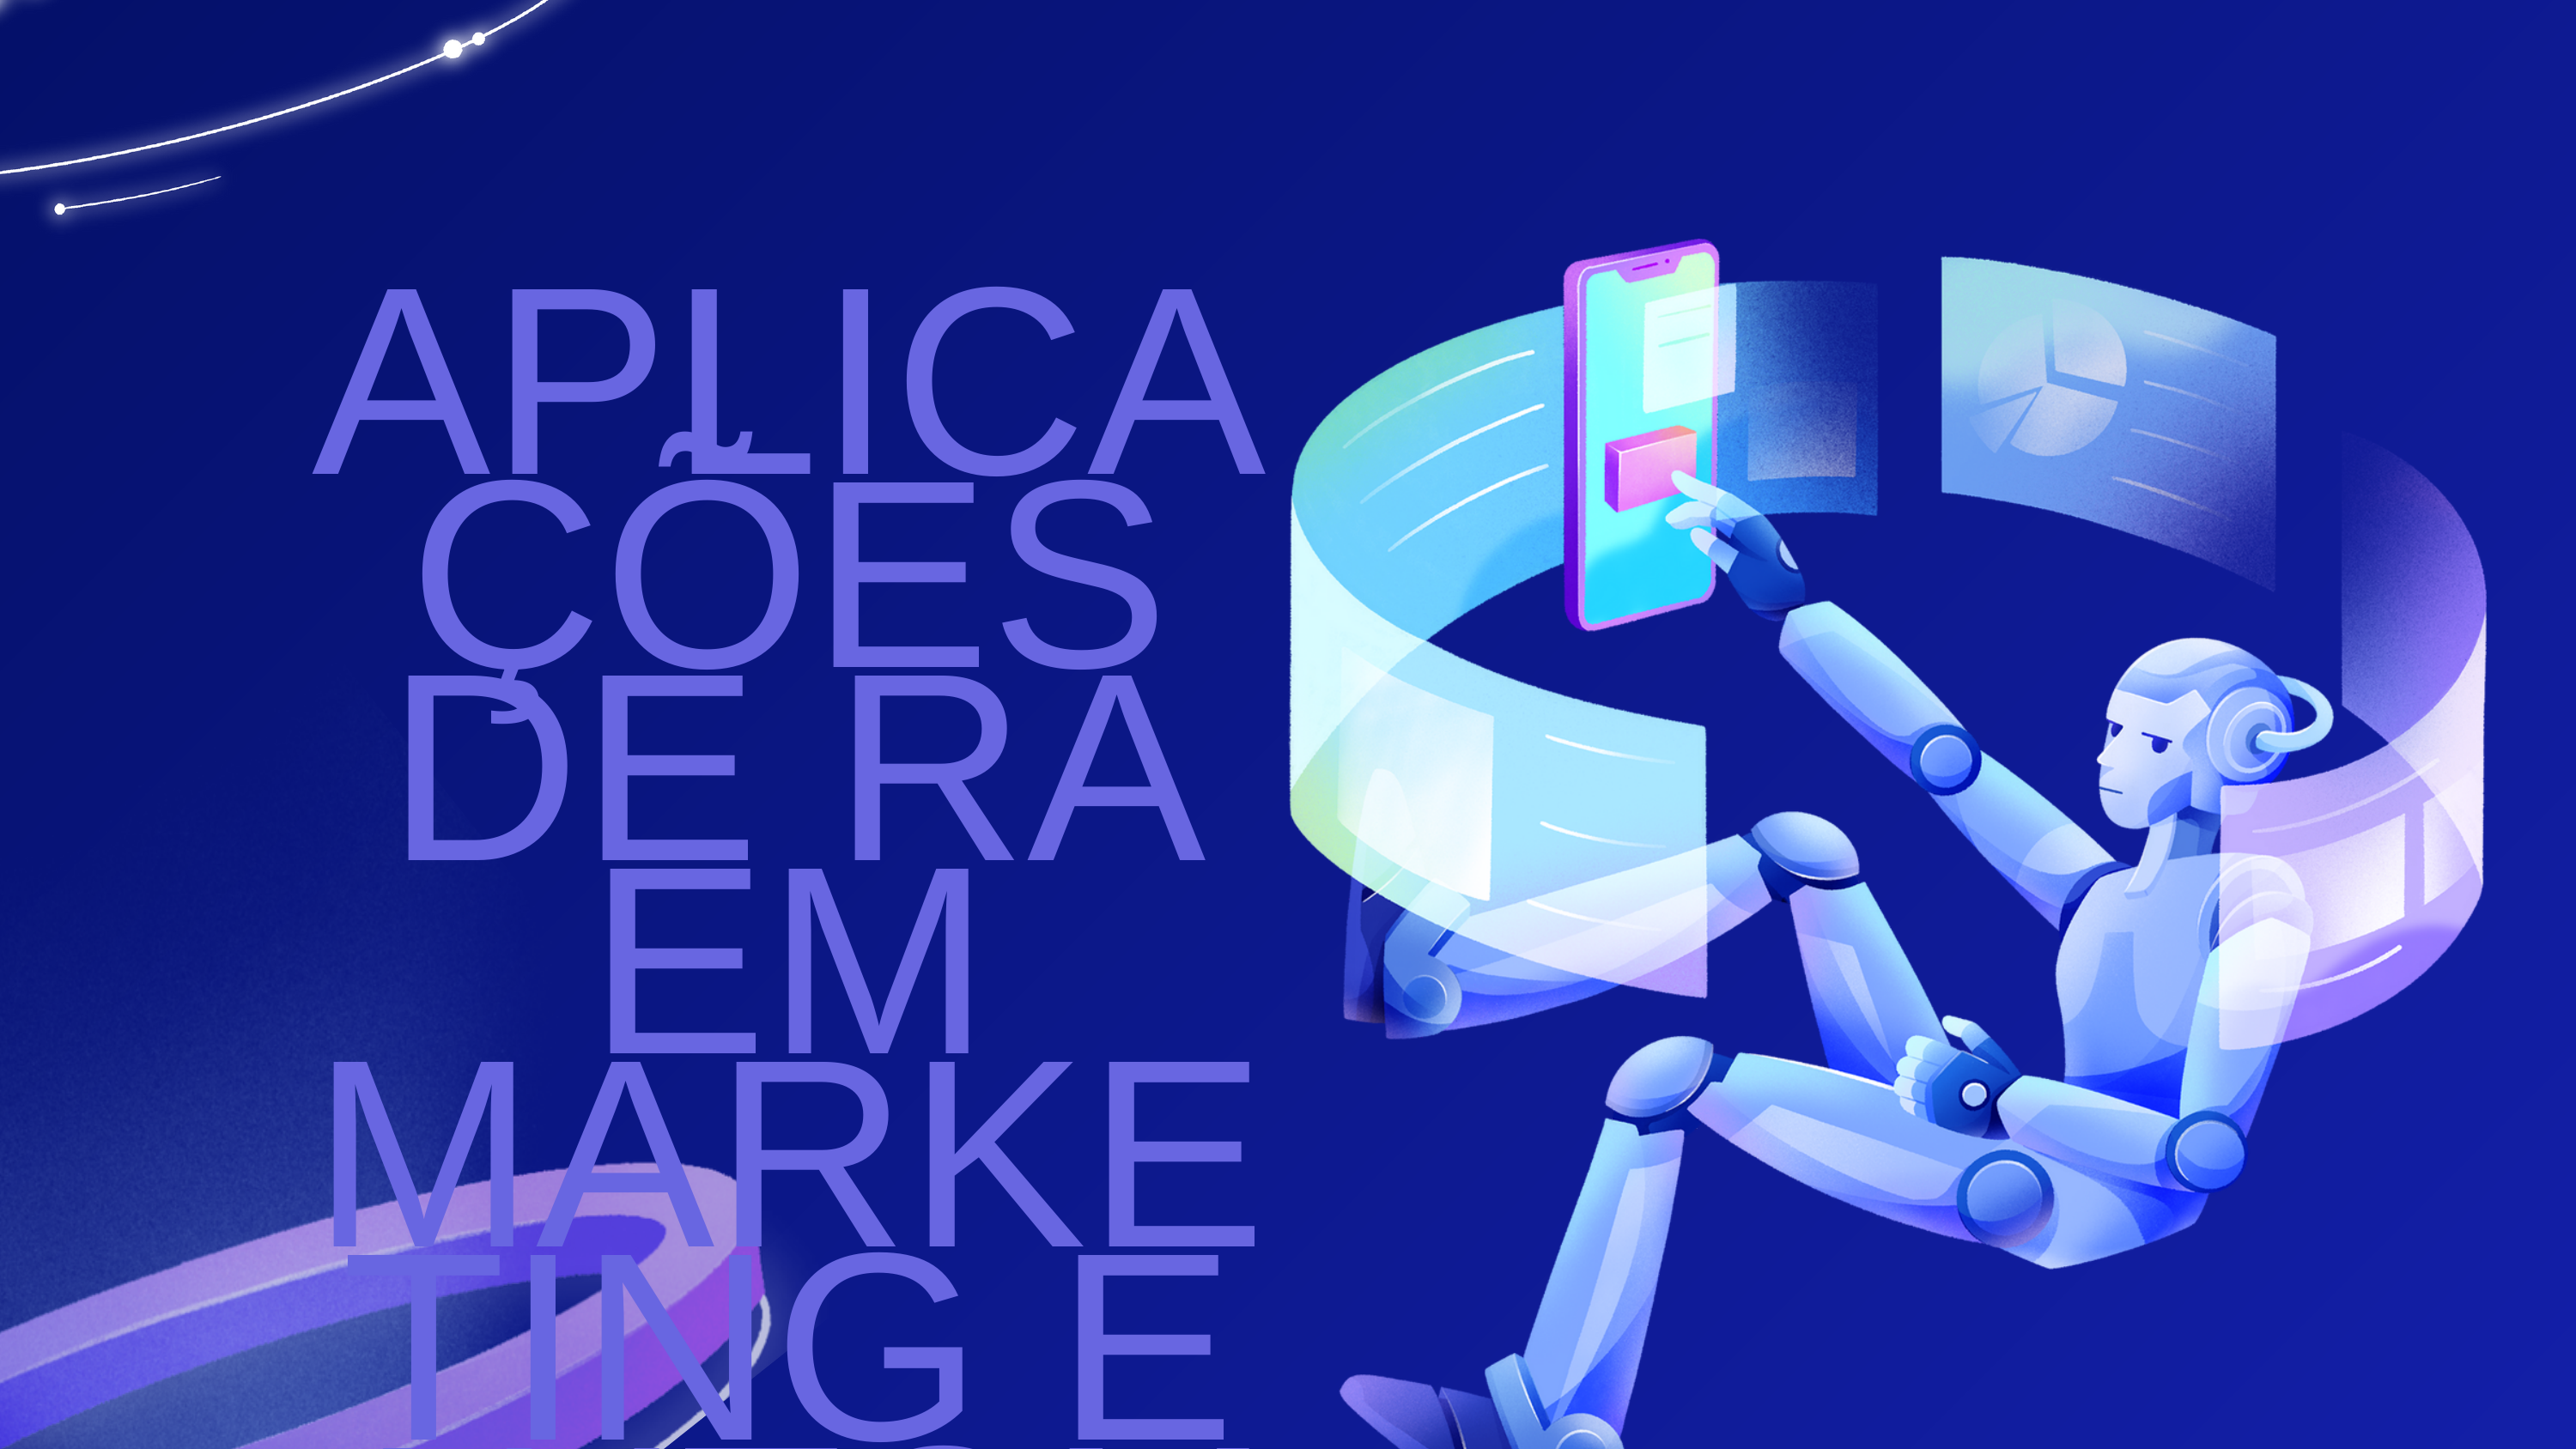

APLICAÇÕES DE RA EM MARKETING E AUTOMÓVEIS